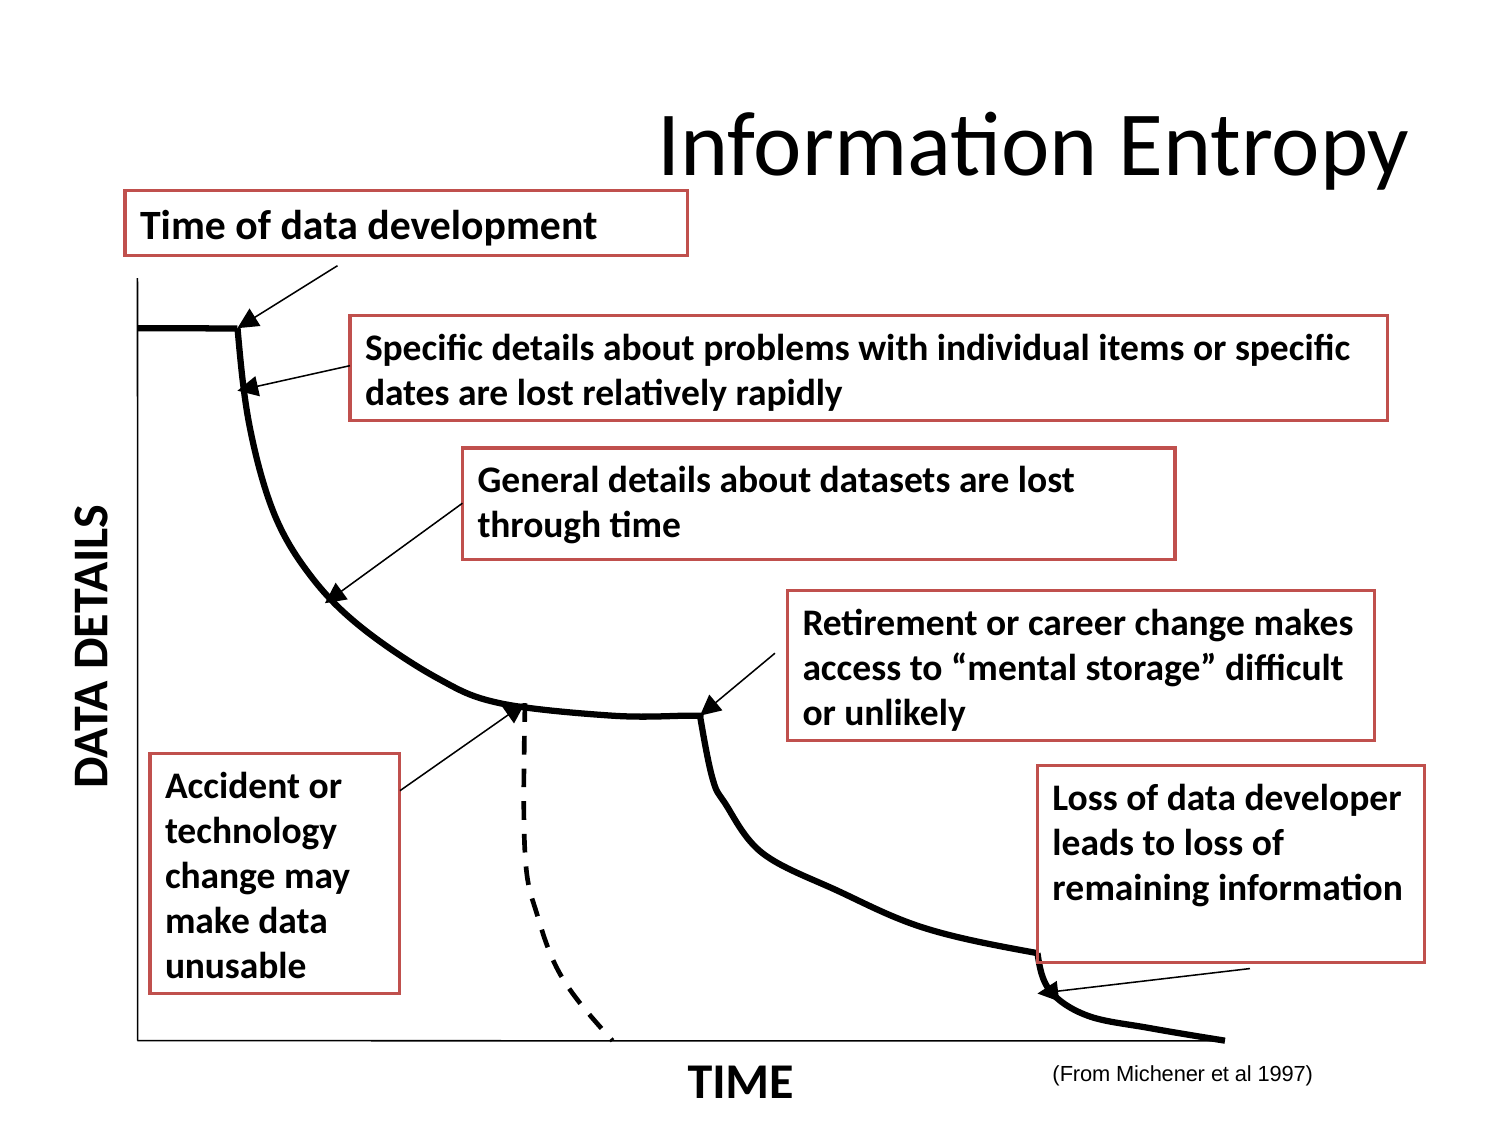

# Information Entropy
Time of data development

Specific details about problems with individual items or specific dates are lost relatively rapidly

General details about datasets are lost through time
DATA DETAILS
Retirement or career change makes access to “mental storage” difficult or unlikely

Accident or technology change may make data unusable
Loss of data developer leads to loss of remaining information

TIME
(From Michener et al 1997)